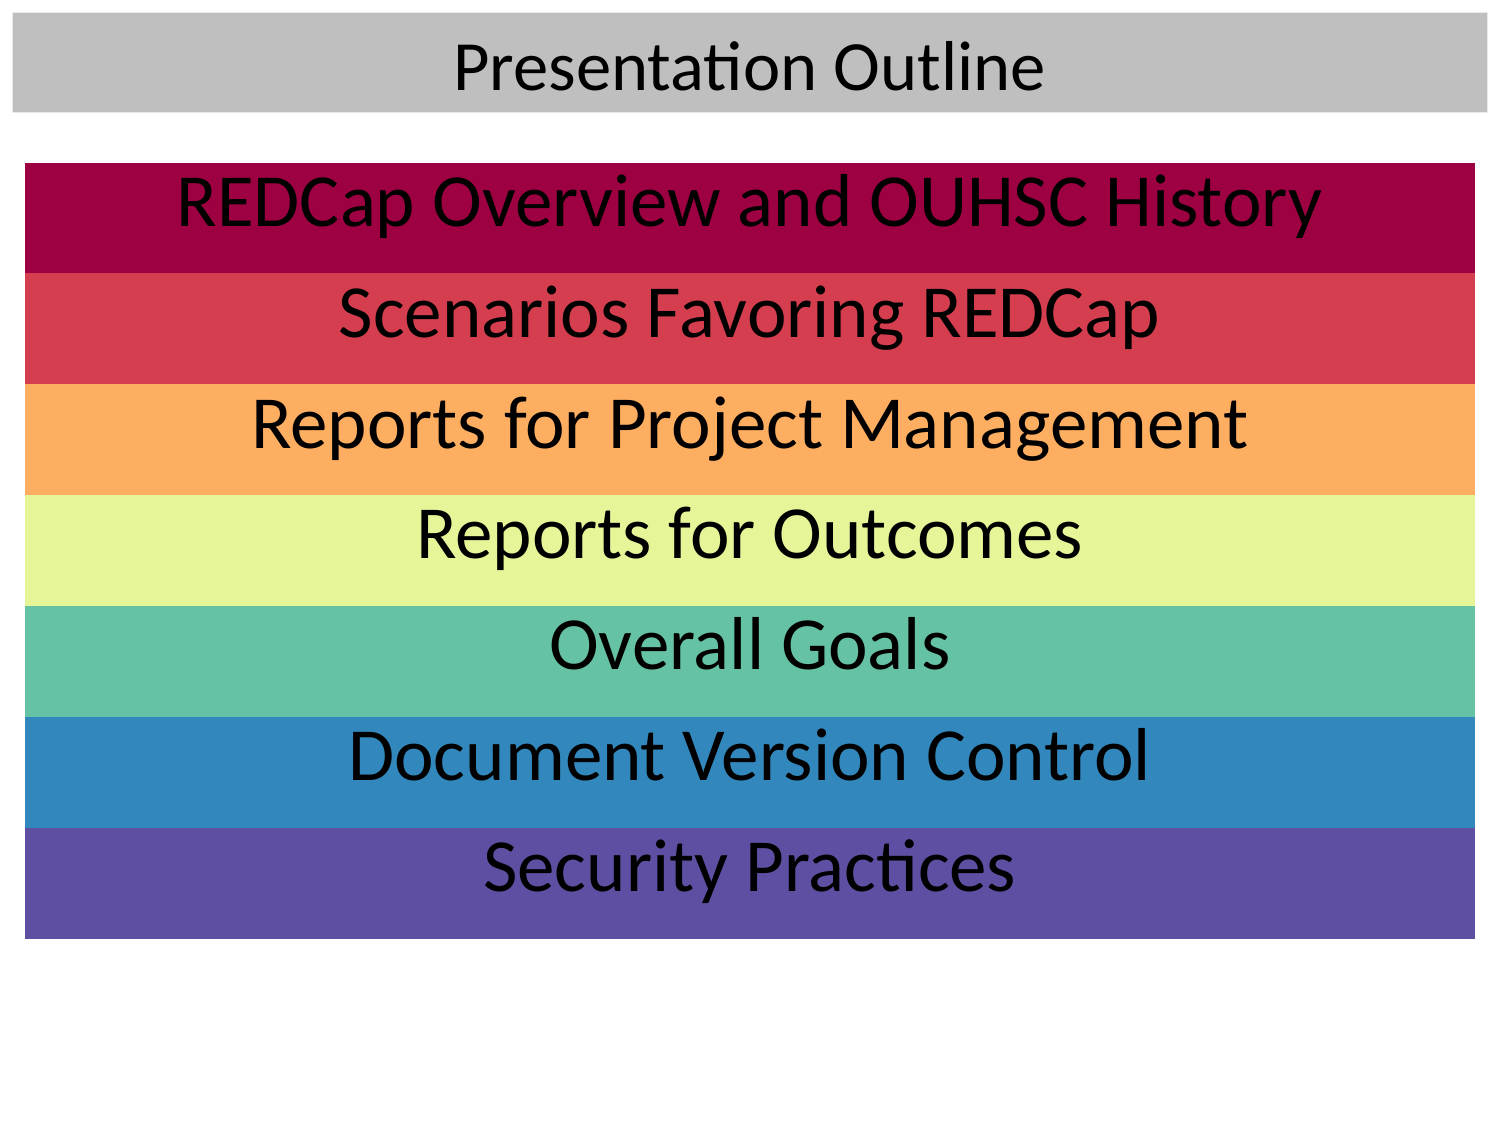

# Presentation Outline

| REDCap Overview and OUHSC History |
| --- |
| Scenarios Favoring REDCap |
| Reports for Project Management |
| Reports for Outcomes |
| Overall Goals |
| Document Version Control |
| Security Practices |